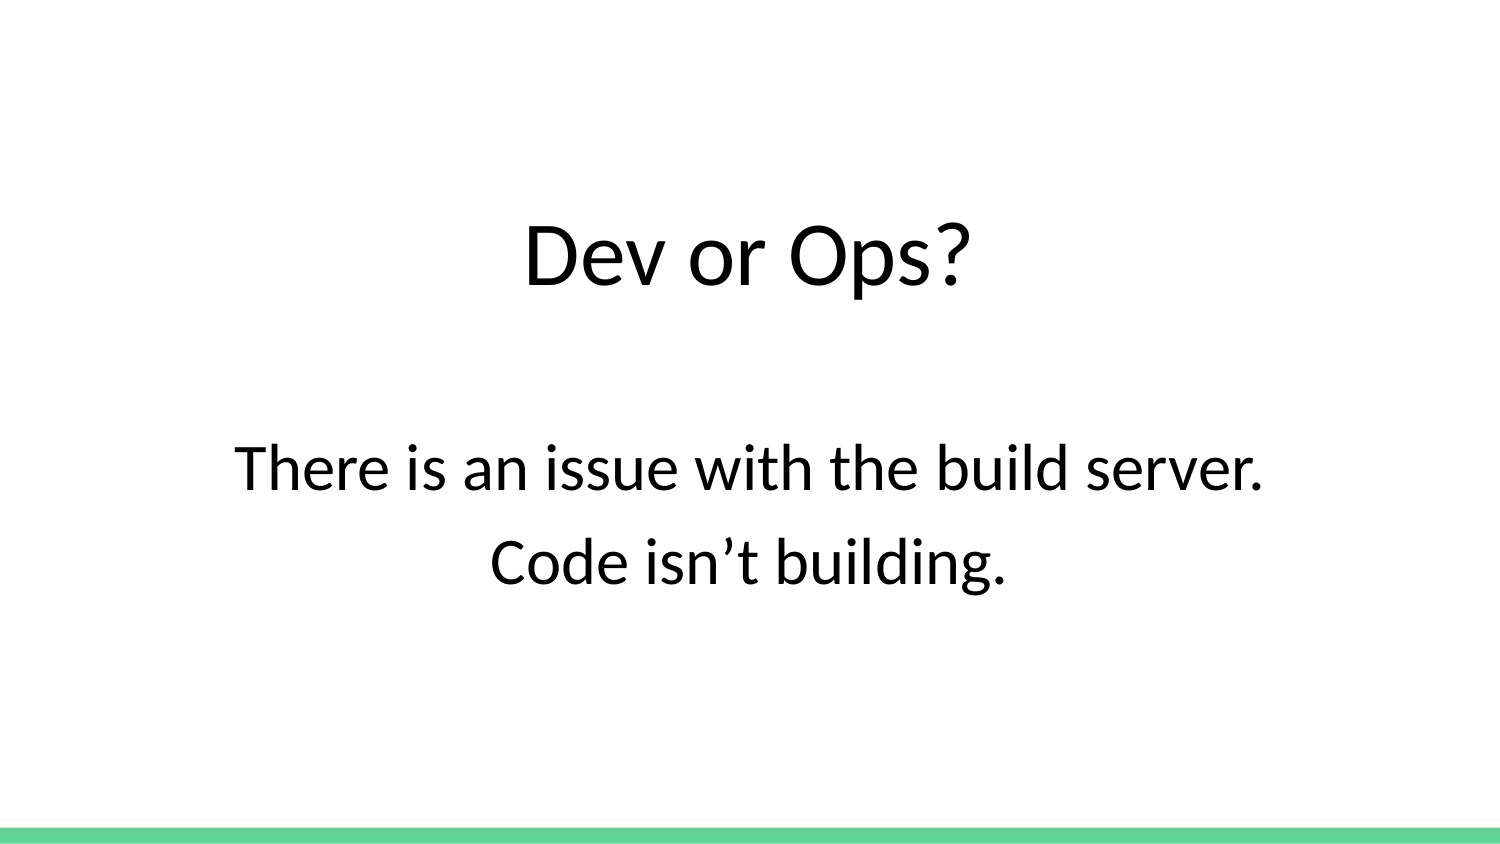

Dev or Ops?
There is an issue with the build server.
Code isn’t building.